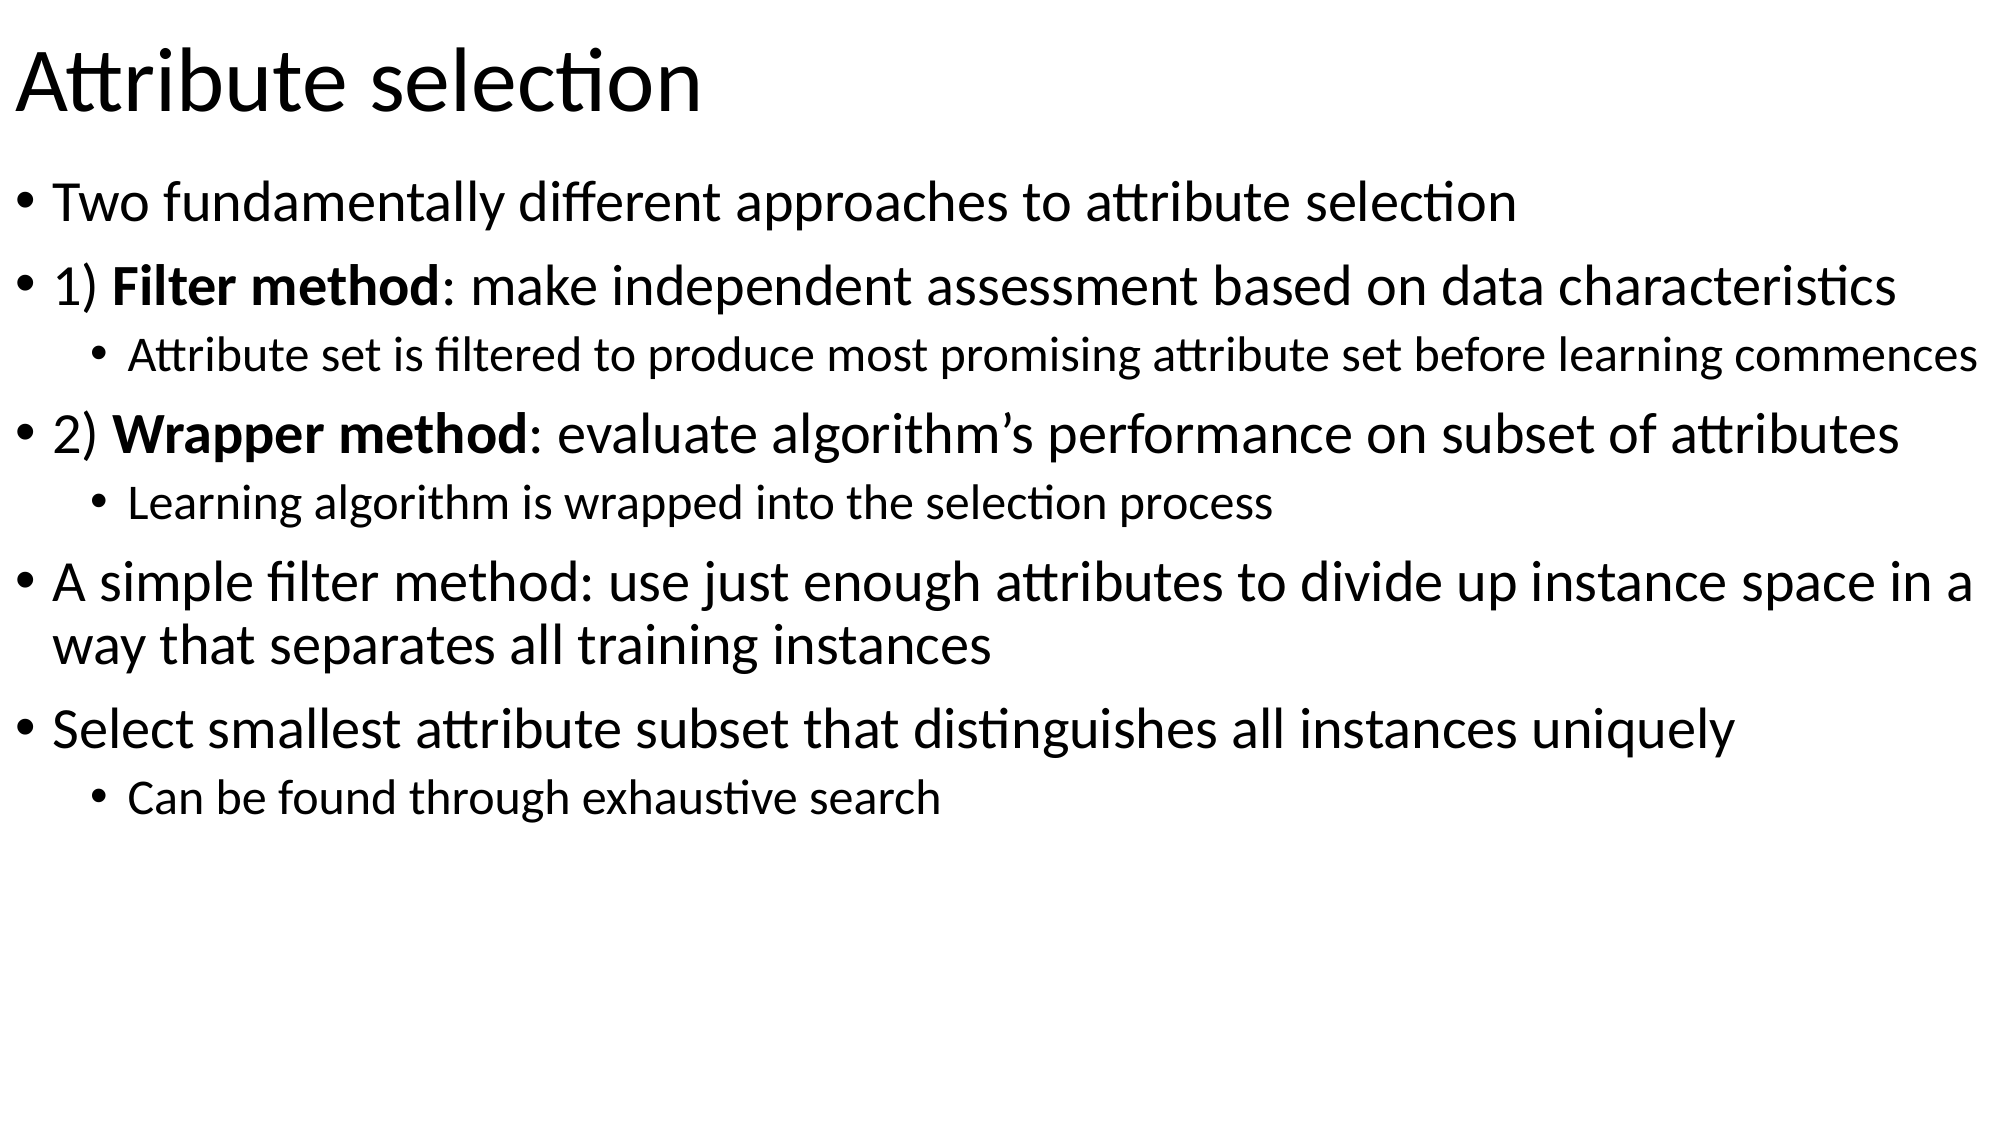

# Attribute selection
Two fundamentally different approaches to attribute selection
1) Filter method: make independent assessment based on data characteristics
Attribute set is filtered to produce most promising attribute set before learning commences
2) Wrapper method: evaluate algorithm’s performance on subset of attributes
Learning algorithm is wrapped into the selection process
A simple filter method: use just enough attributes to divide up instance space in a way that separates all training instances
Select smallest attribute subset that distinguishes all instances uniquely
Can be found through exhaustive search